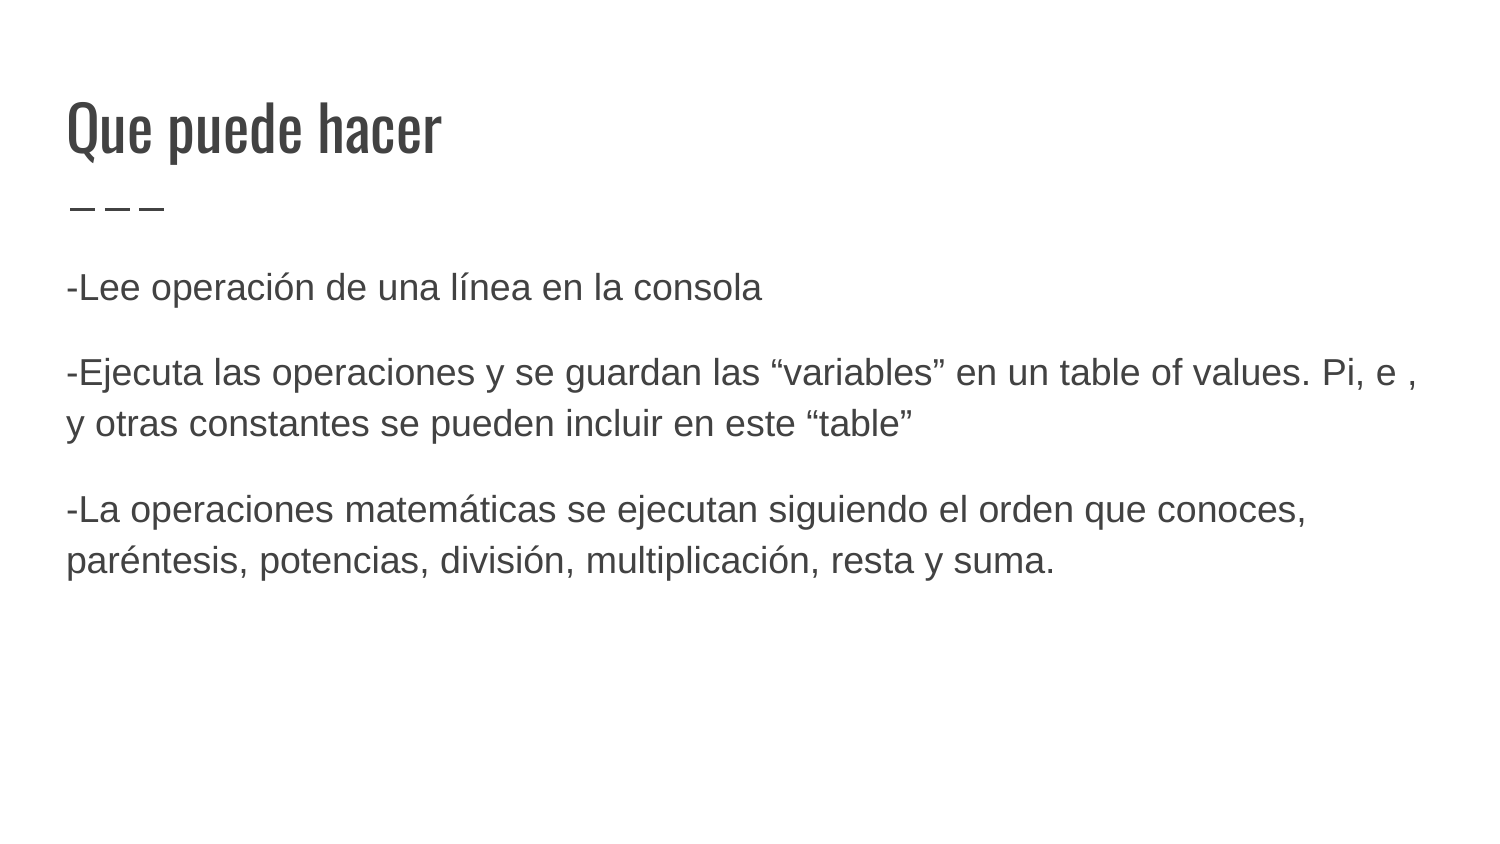

# Que puede hacer
-Lee operación de una línea en la consola
-Ejecuta las operaciones y se guardan las “variables” en un table of values. Pi, e , y otras constantes se pueden incluir en este “table”
-La operaciones matemáticas se ejecutan siguiendo el orden que conoces, paréntesis, potencias, división, multiplicación, resta y suma.